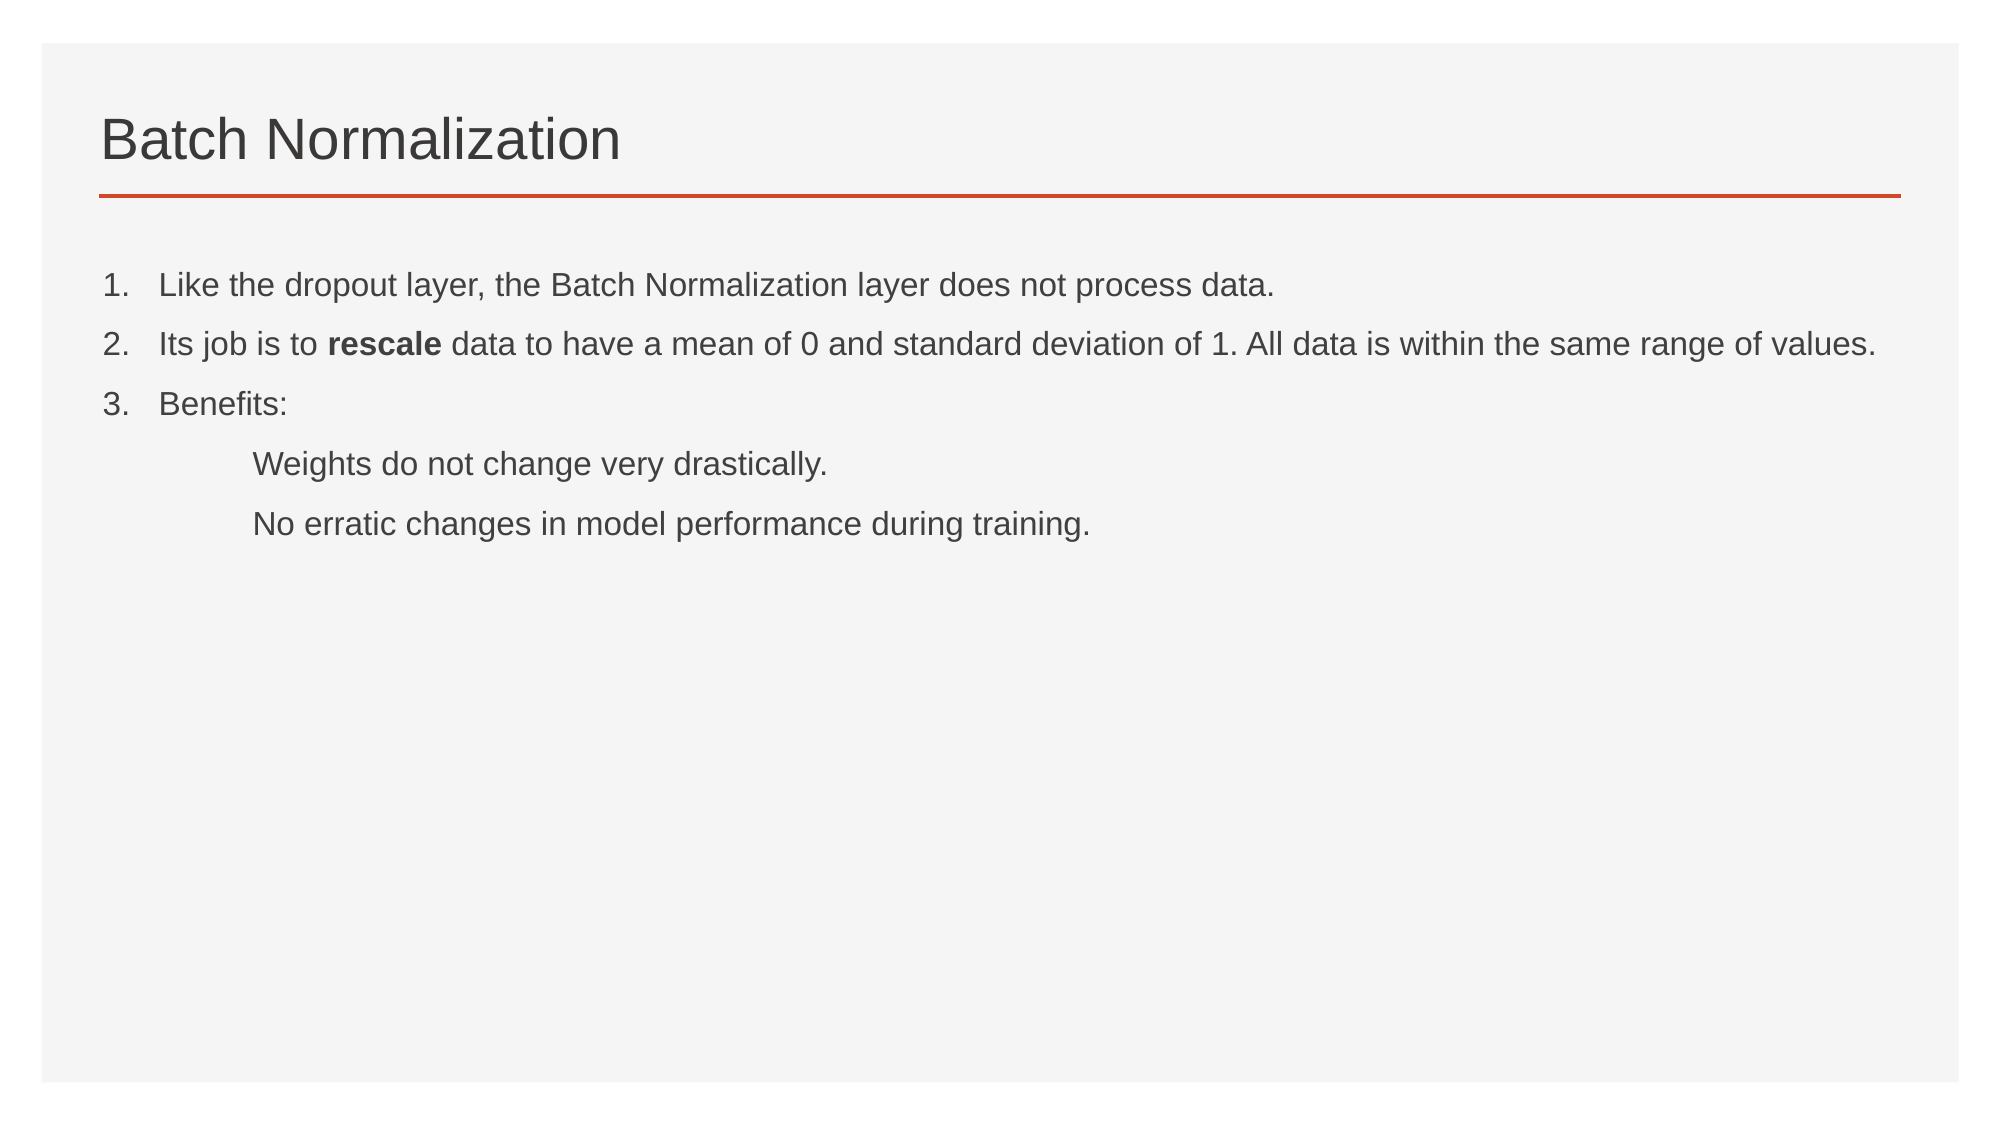

# Batch Normalization
Like the dropout layer, the Batch Normalization layer does not process data.
Its job is to rescale data to have a mean of 0 and standard deviation of 1. All data is within the same range of values.
Benefits:
	Weights do not change very drastically.
	No erratic changes in model performance during training.